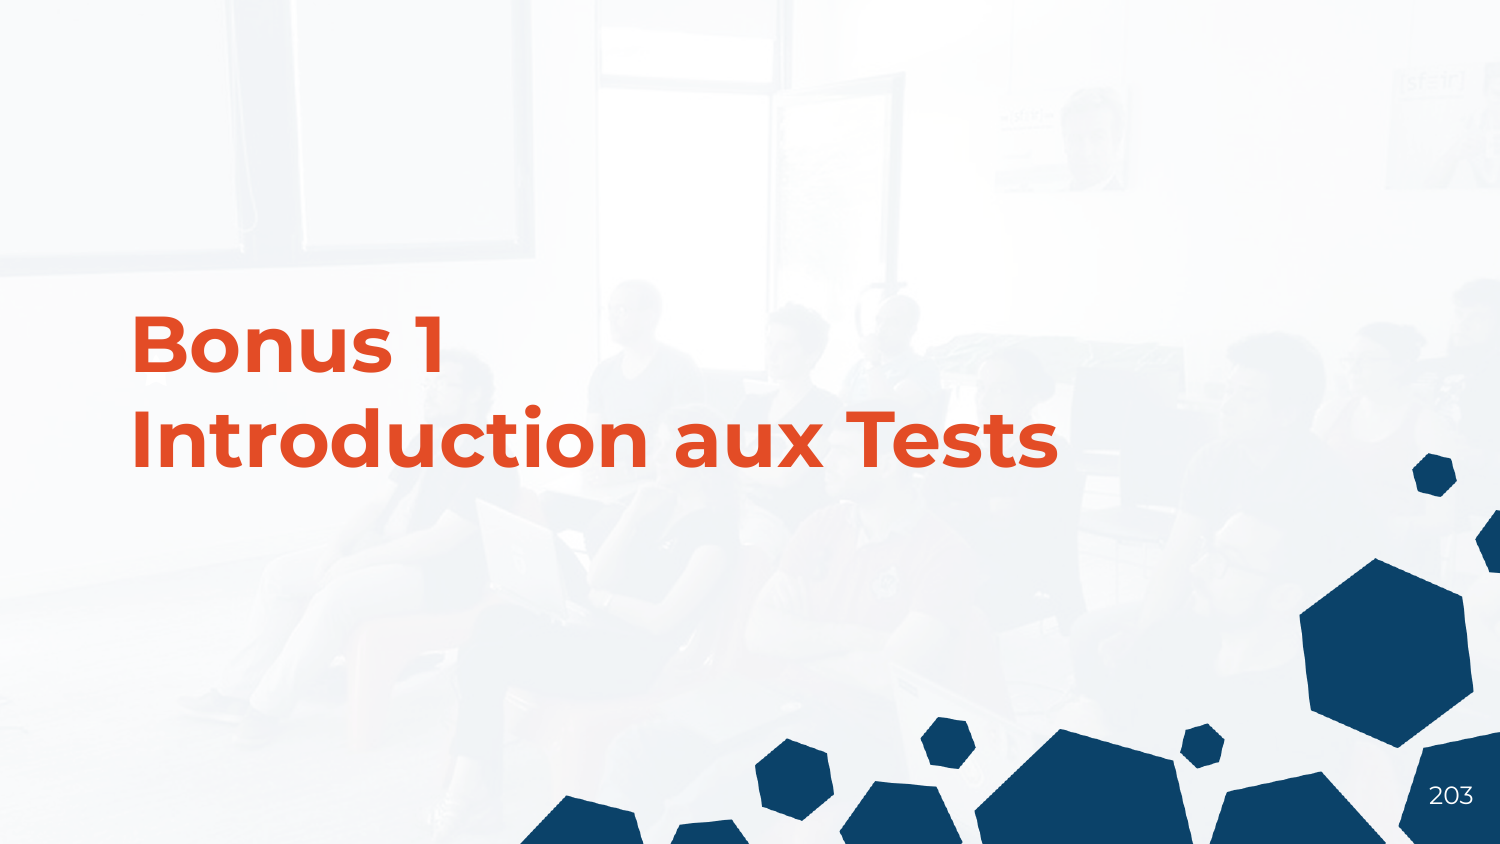

# Bonus 1
Introduction aux Tests
203